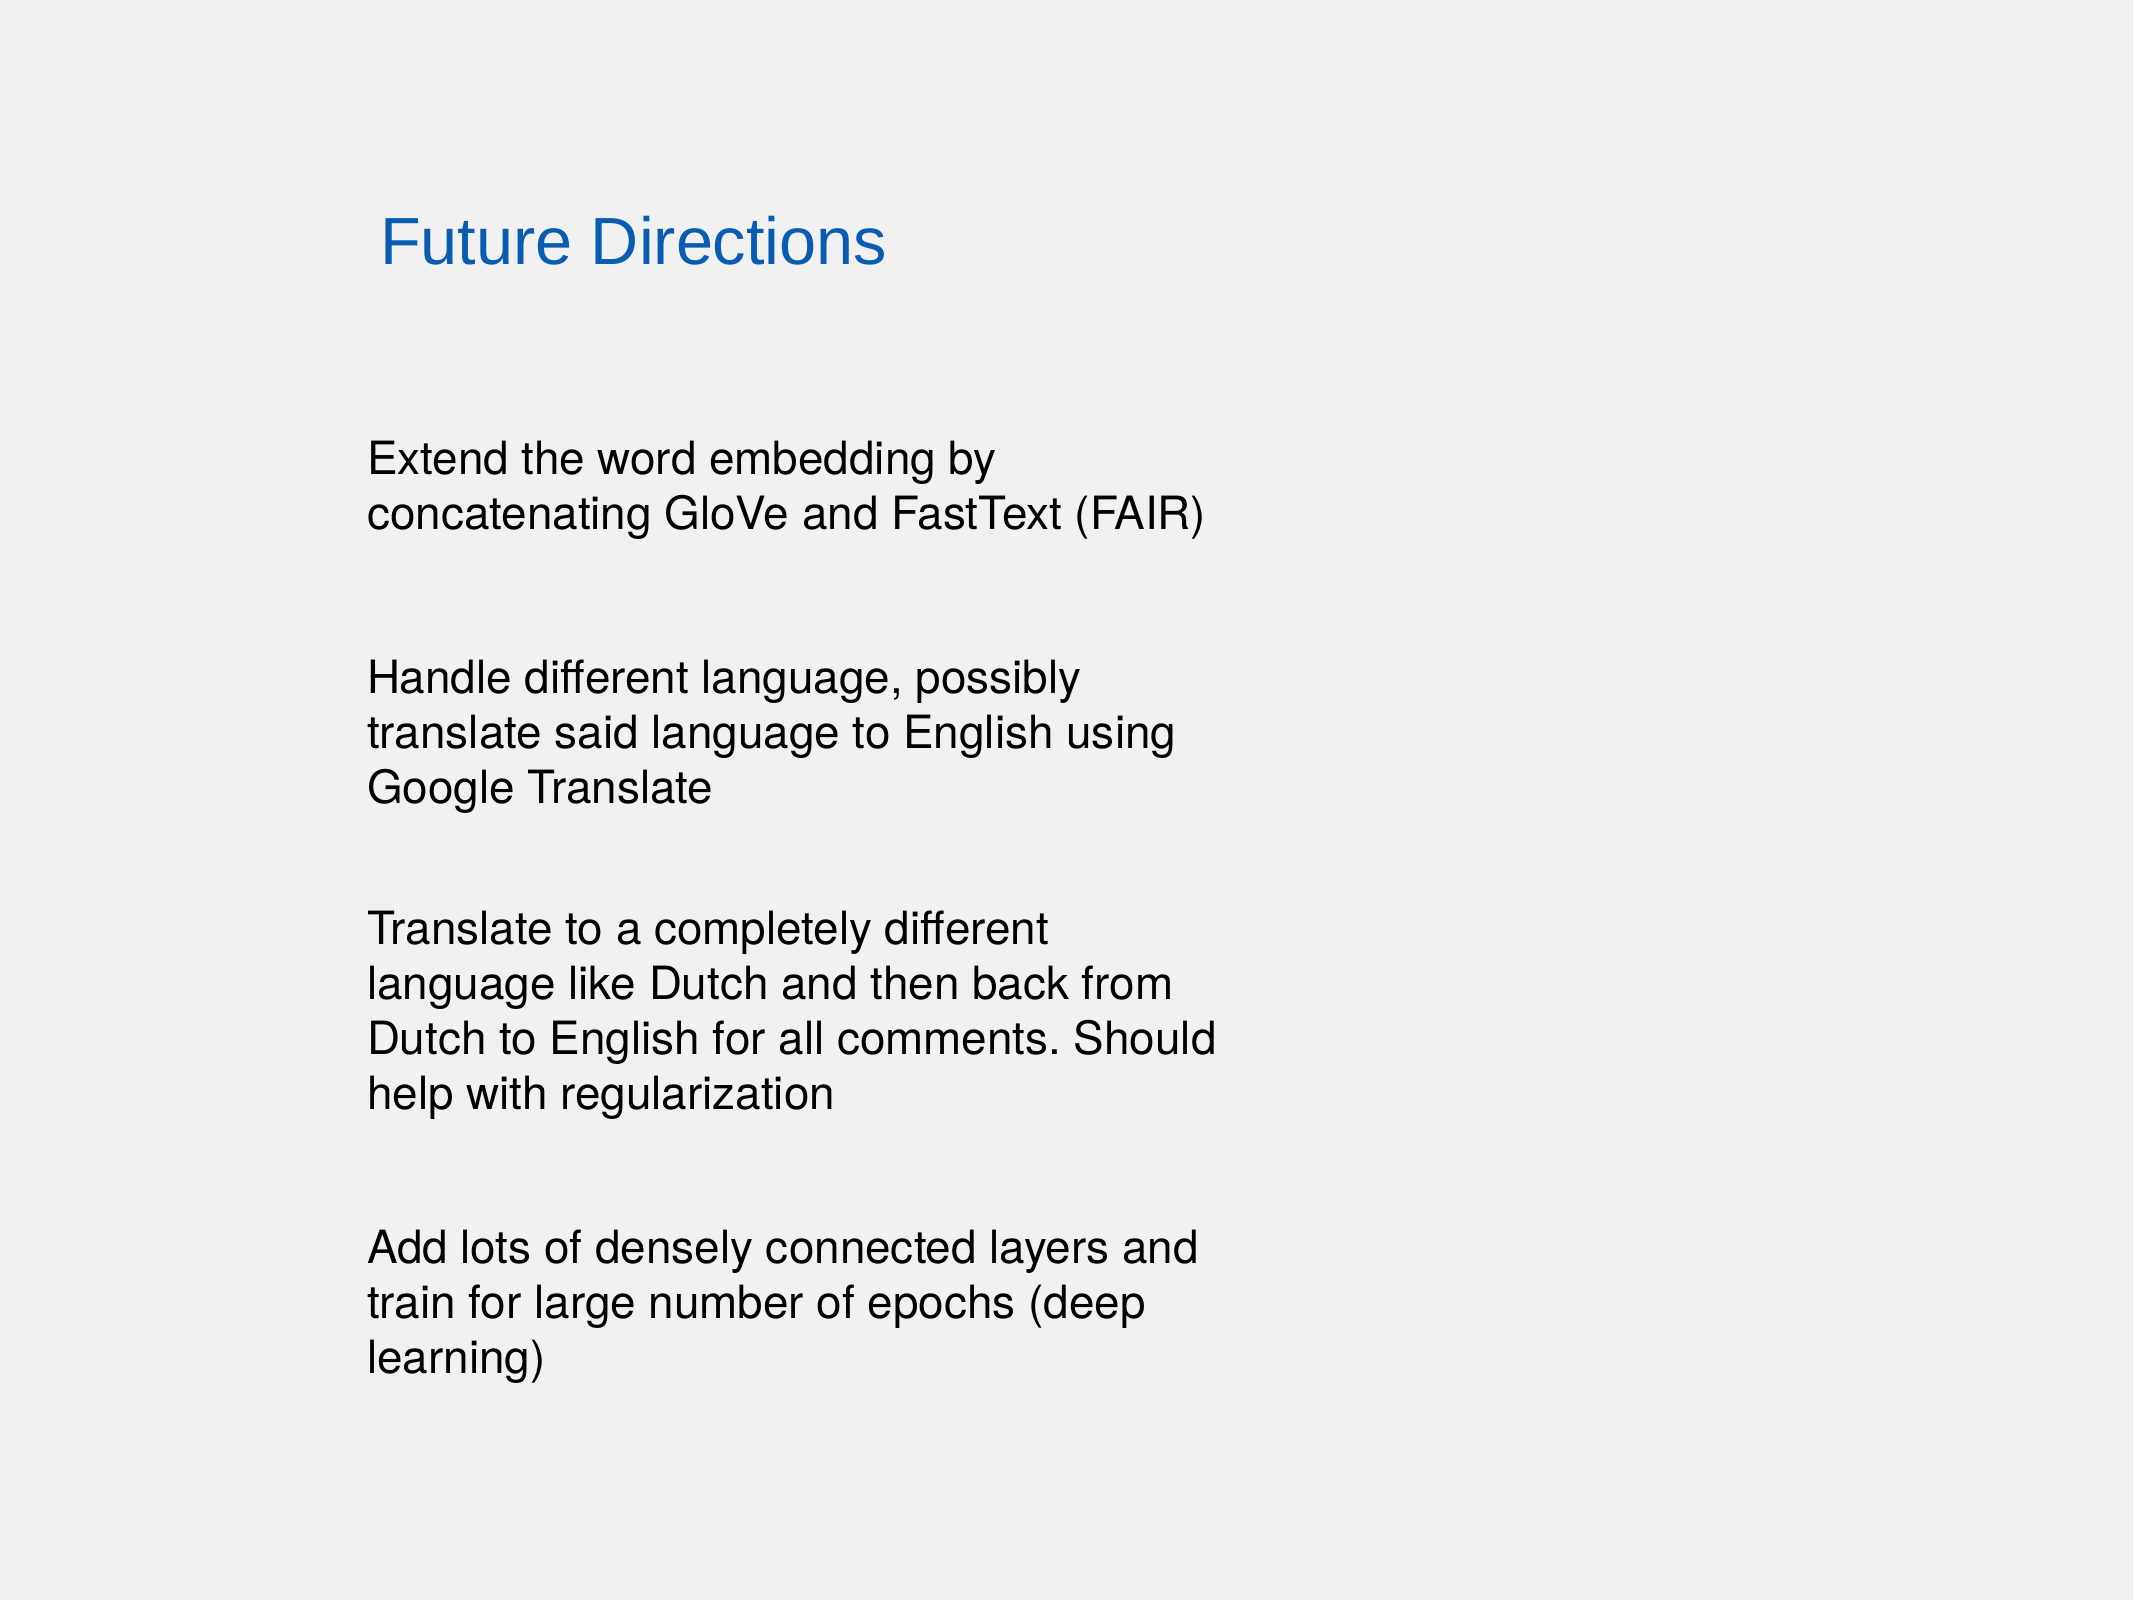

Future Directions
Extend the word embedding by concatenating GloVe and FastText (FAIR)
Handle different language, possibly translate said language to English using Google Translate
Translate to a completely different language like Dutch and then back from Dutch to English for all comments. Should help with regularization
Add lots of densely connected layers and train for large number of epochs (deep learning)